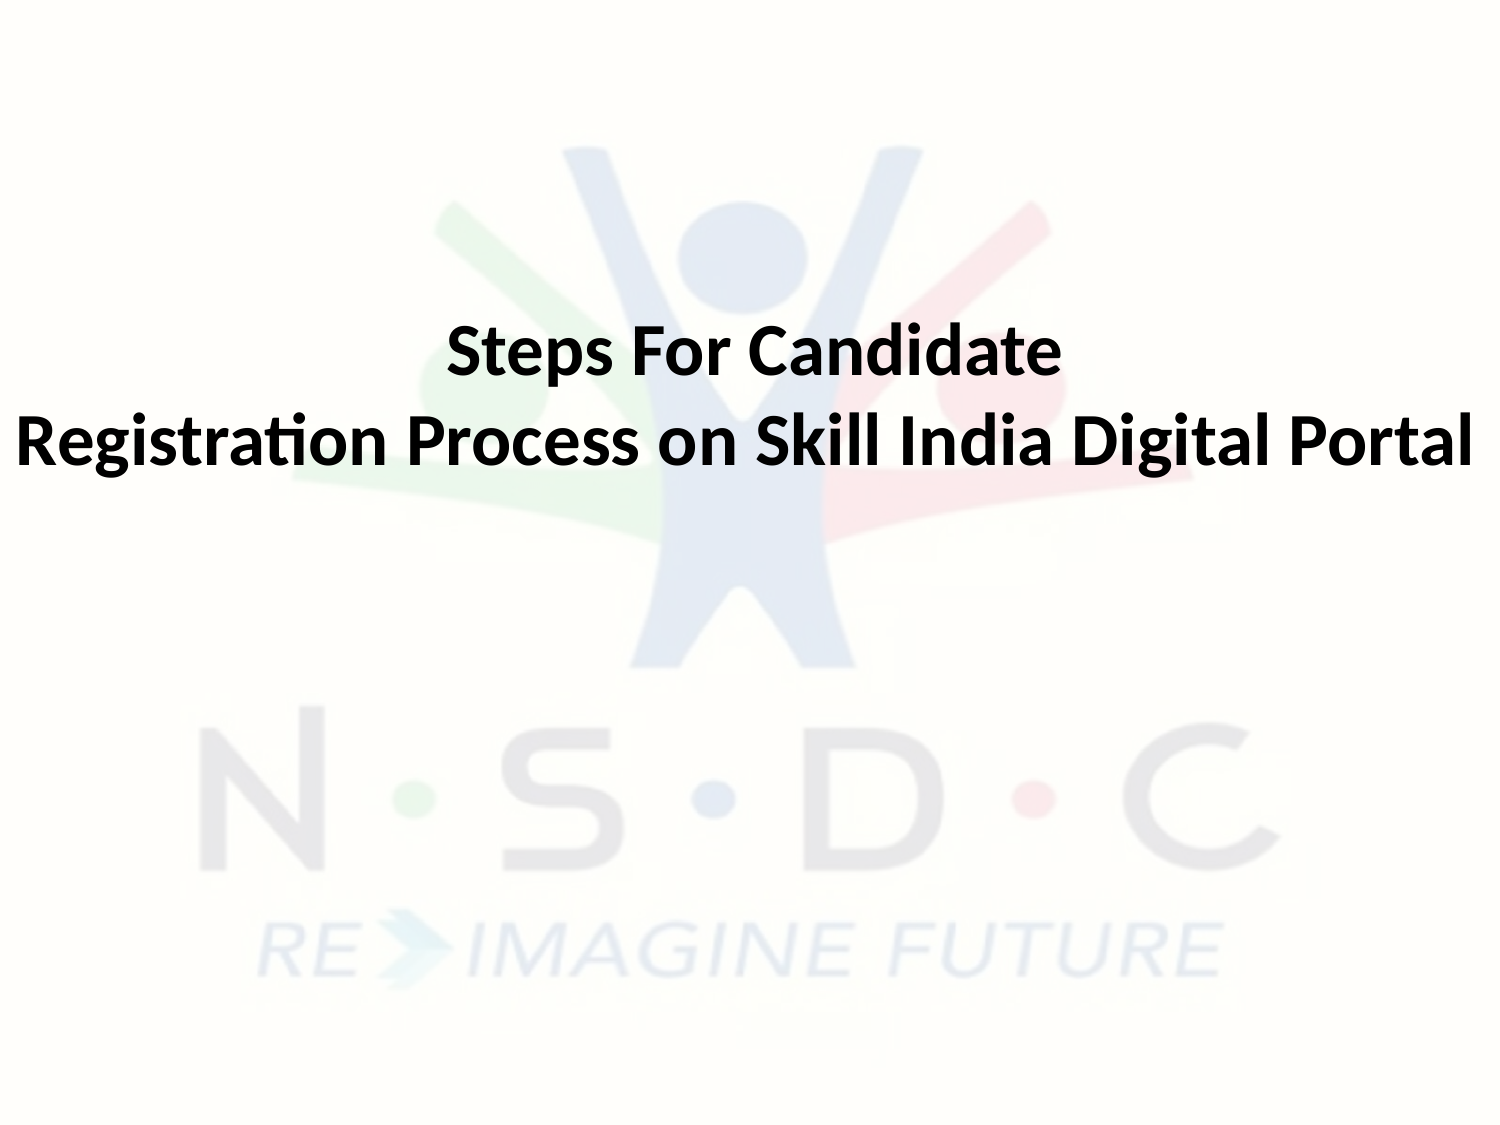

Steps For Candidate
Registration Process on Skill India Digital Portal